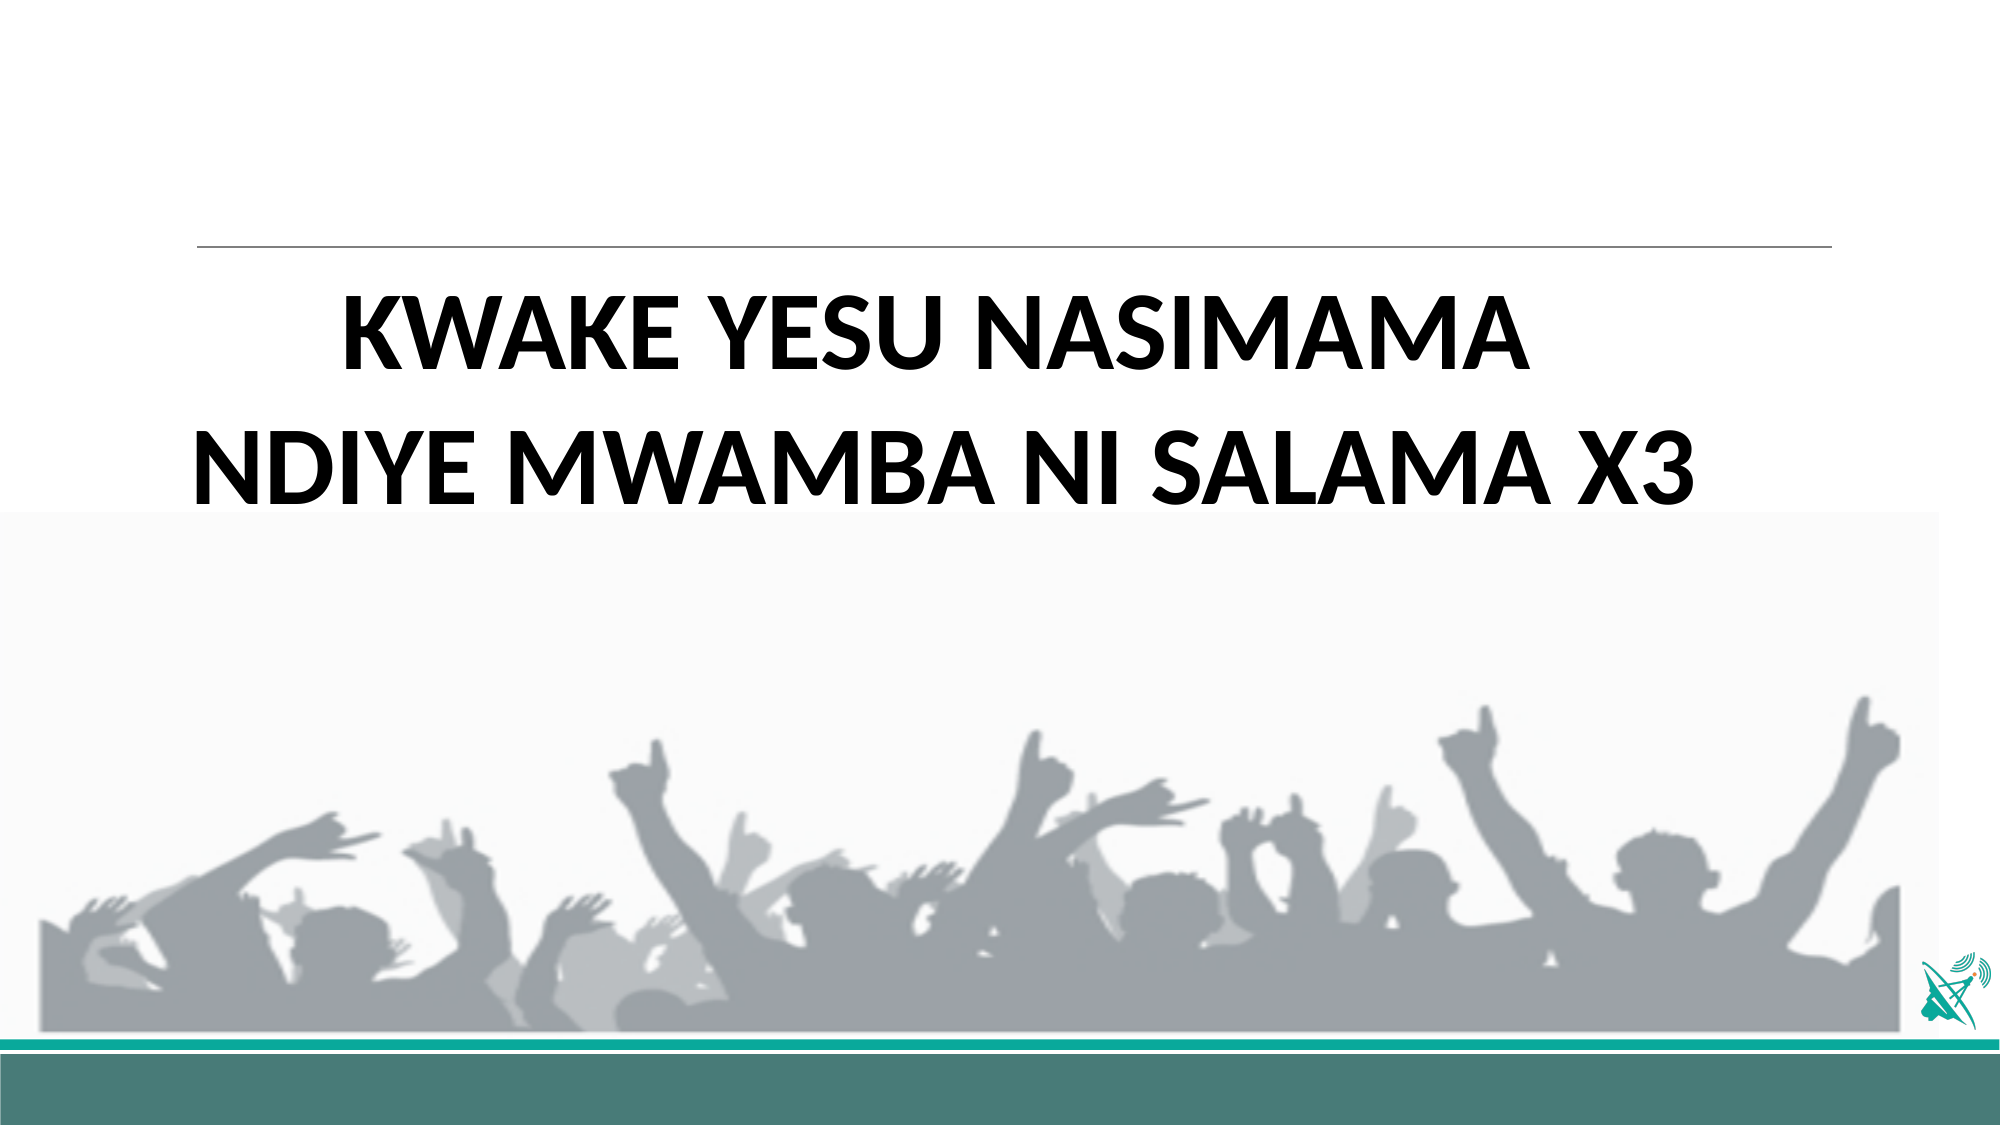

KWAKE YESU NASIMAMA
NDIYE MWAMBA NI SALAMA X3